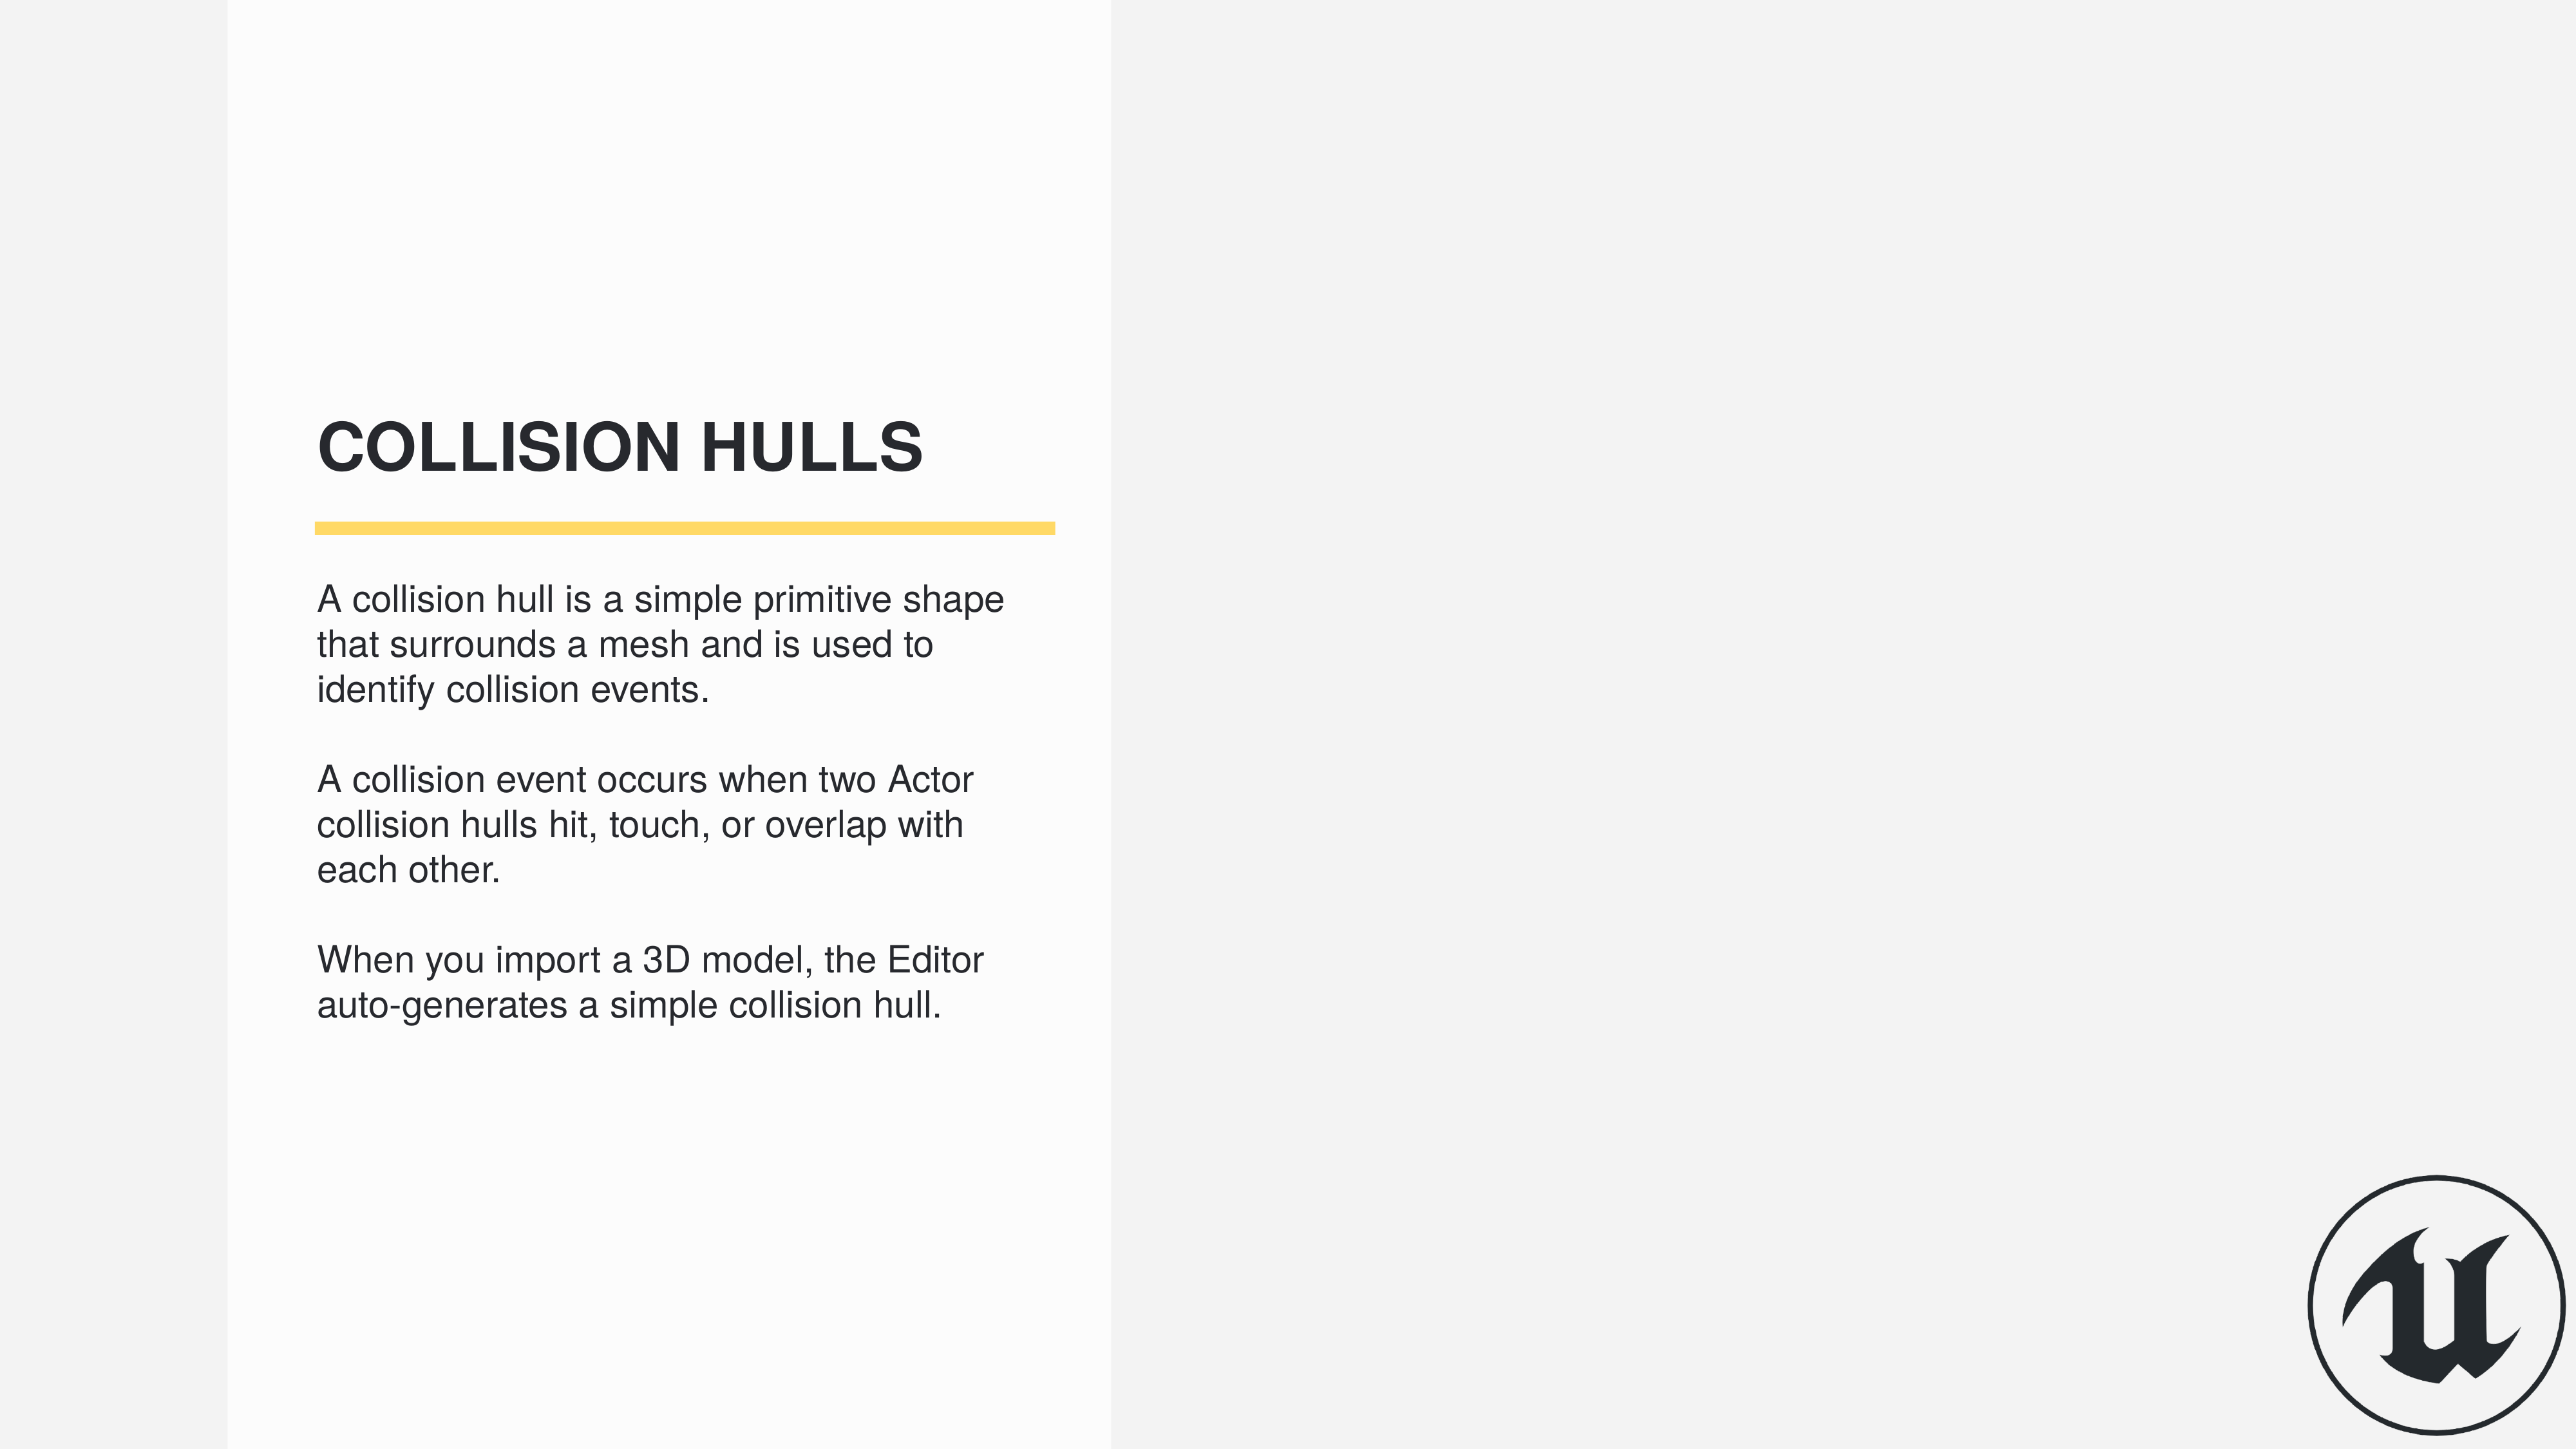

Collision Hulls

A collision hull is a simple primitive shape that surrounds a mesh and is used to identify collision events.

A collision event occurs when two Actor collision hulls hit, touch, or overlap with each other.

When you import a 3D model, the Editor auto-generates a simple collision hull.